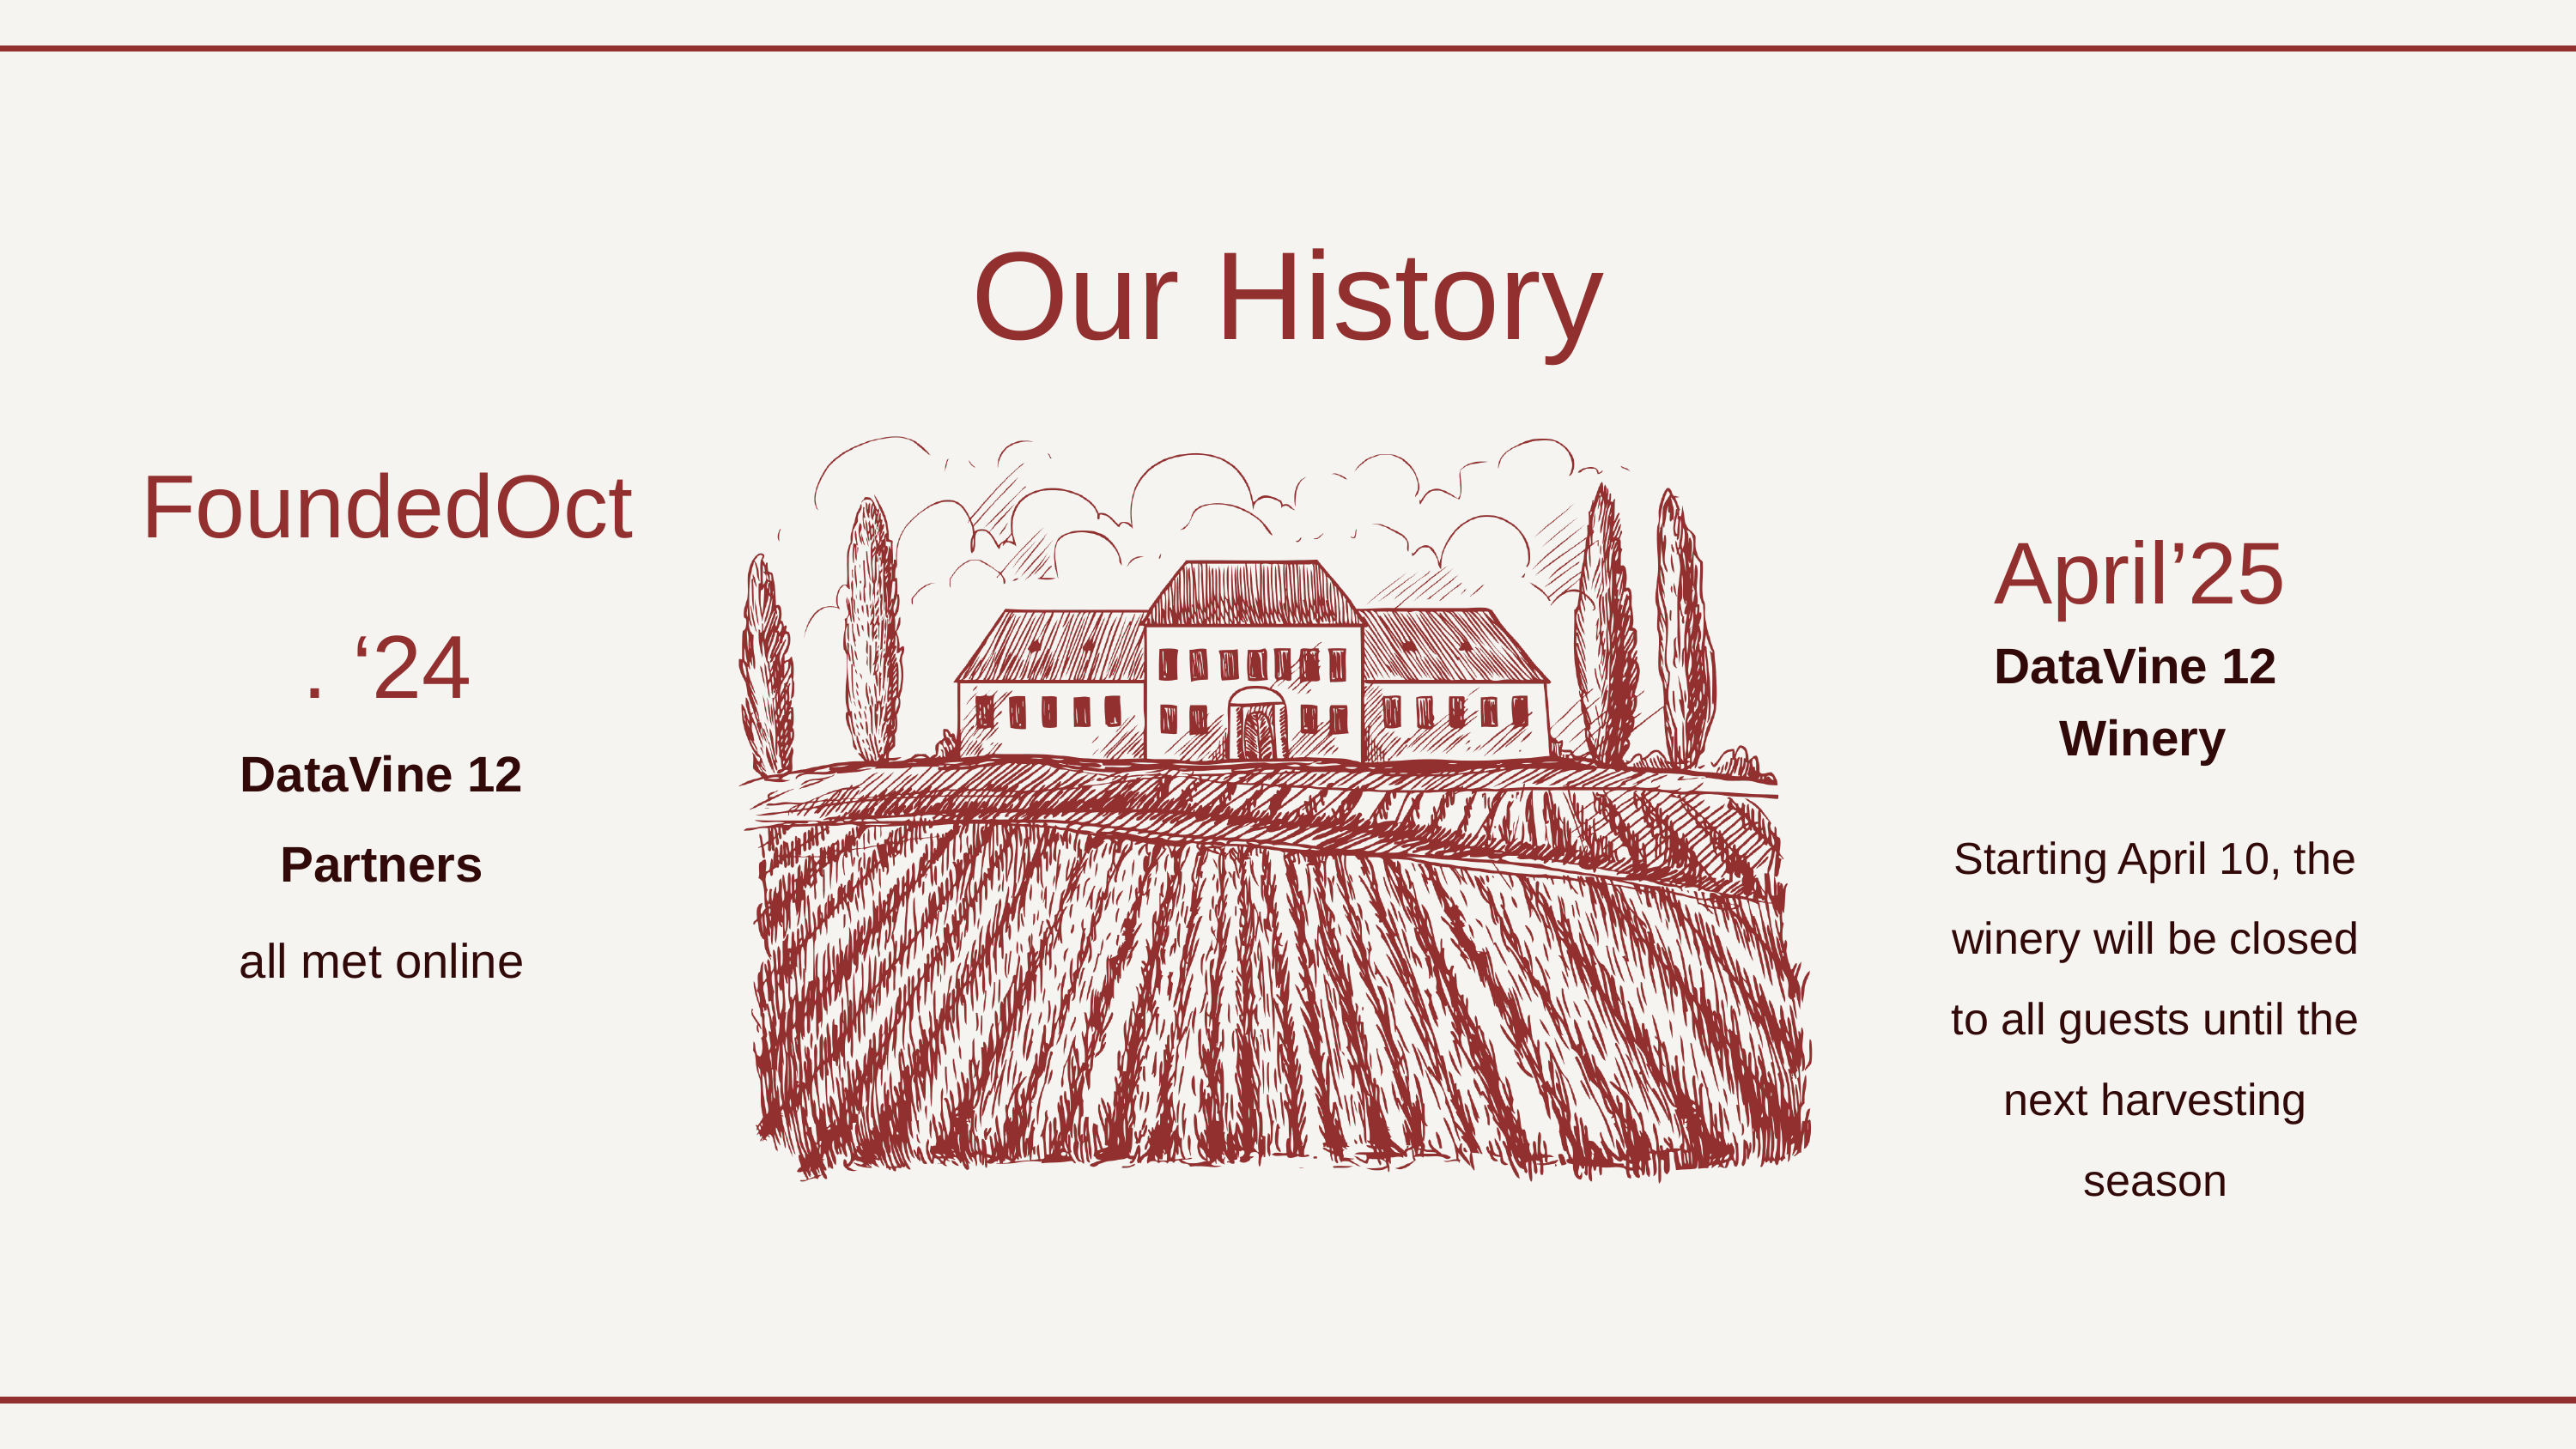

Our History

FoundedOct. ‘24

April’25

DataVine 12
Winery
DataVine 12 Partners
Starting April 10, the winery will be closed to all guests until the next harvesting season
all met online